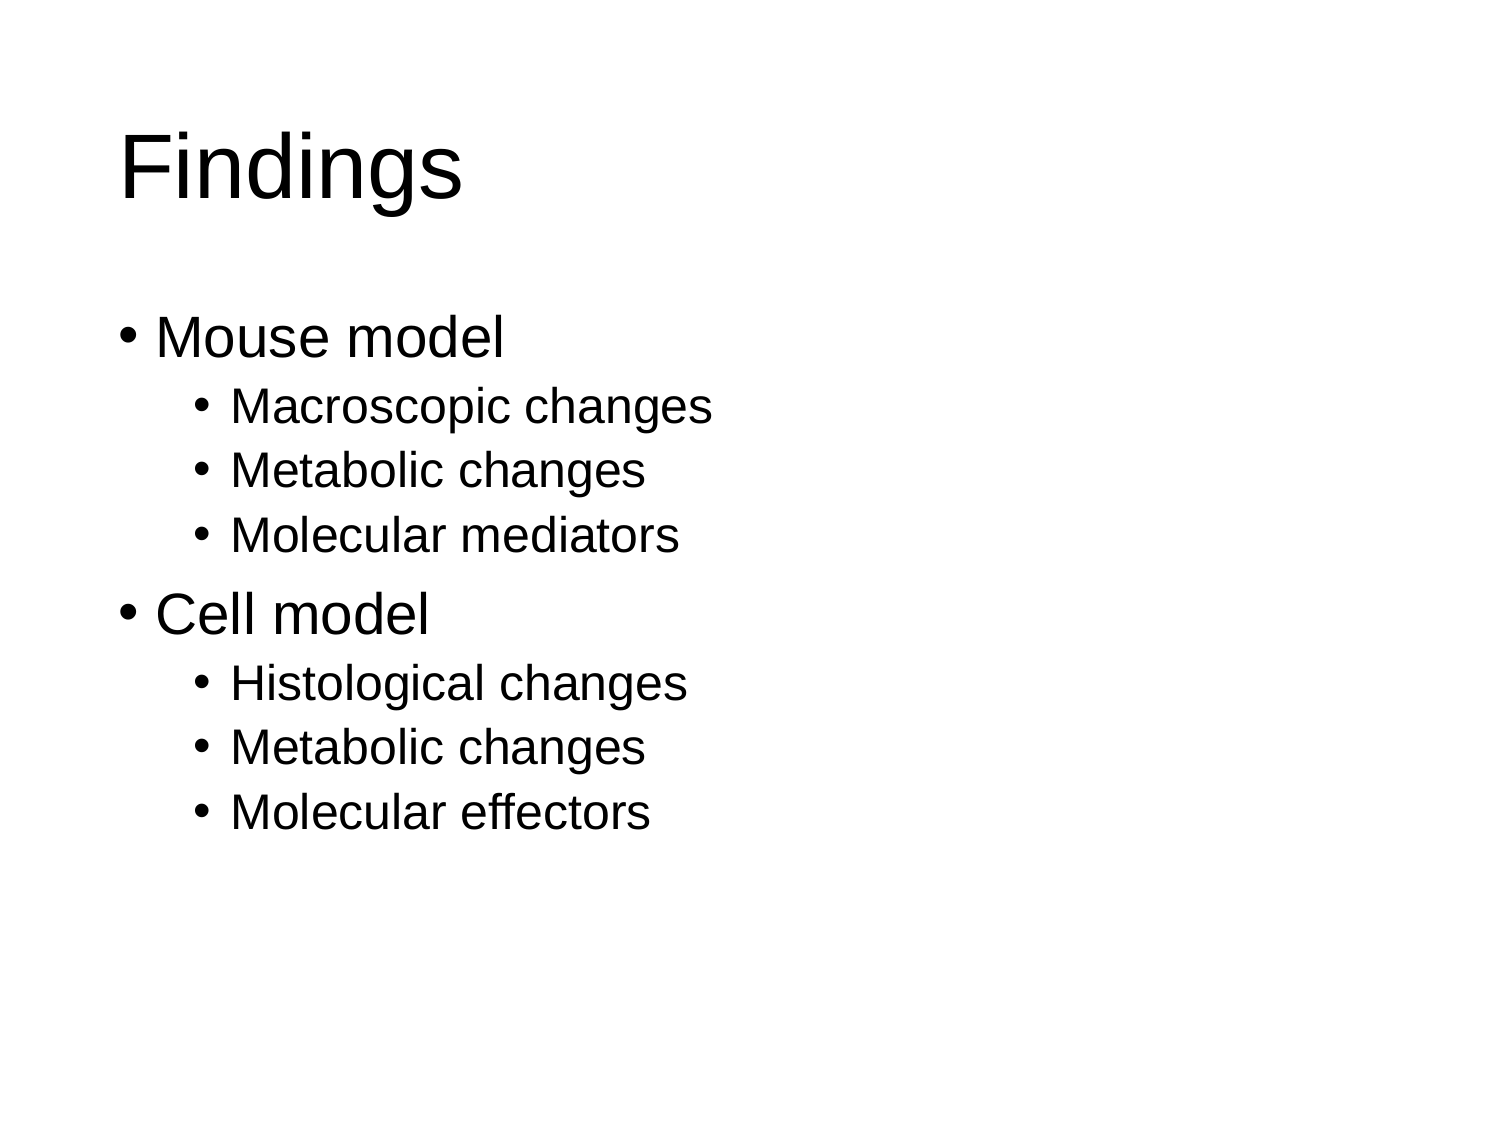

# Findings
Mouse model
Macroscopic changes
Metabolic changes
Molecular mediators
Cell model
Histological changes
Metabolic changes
Molecular effectors